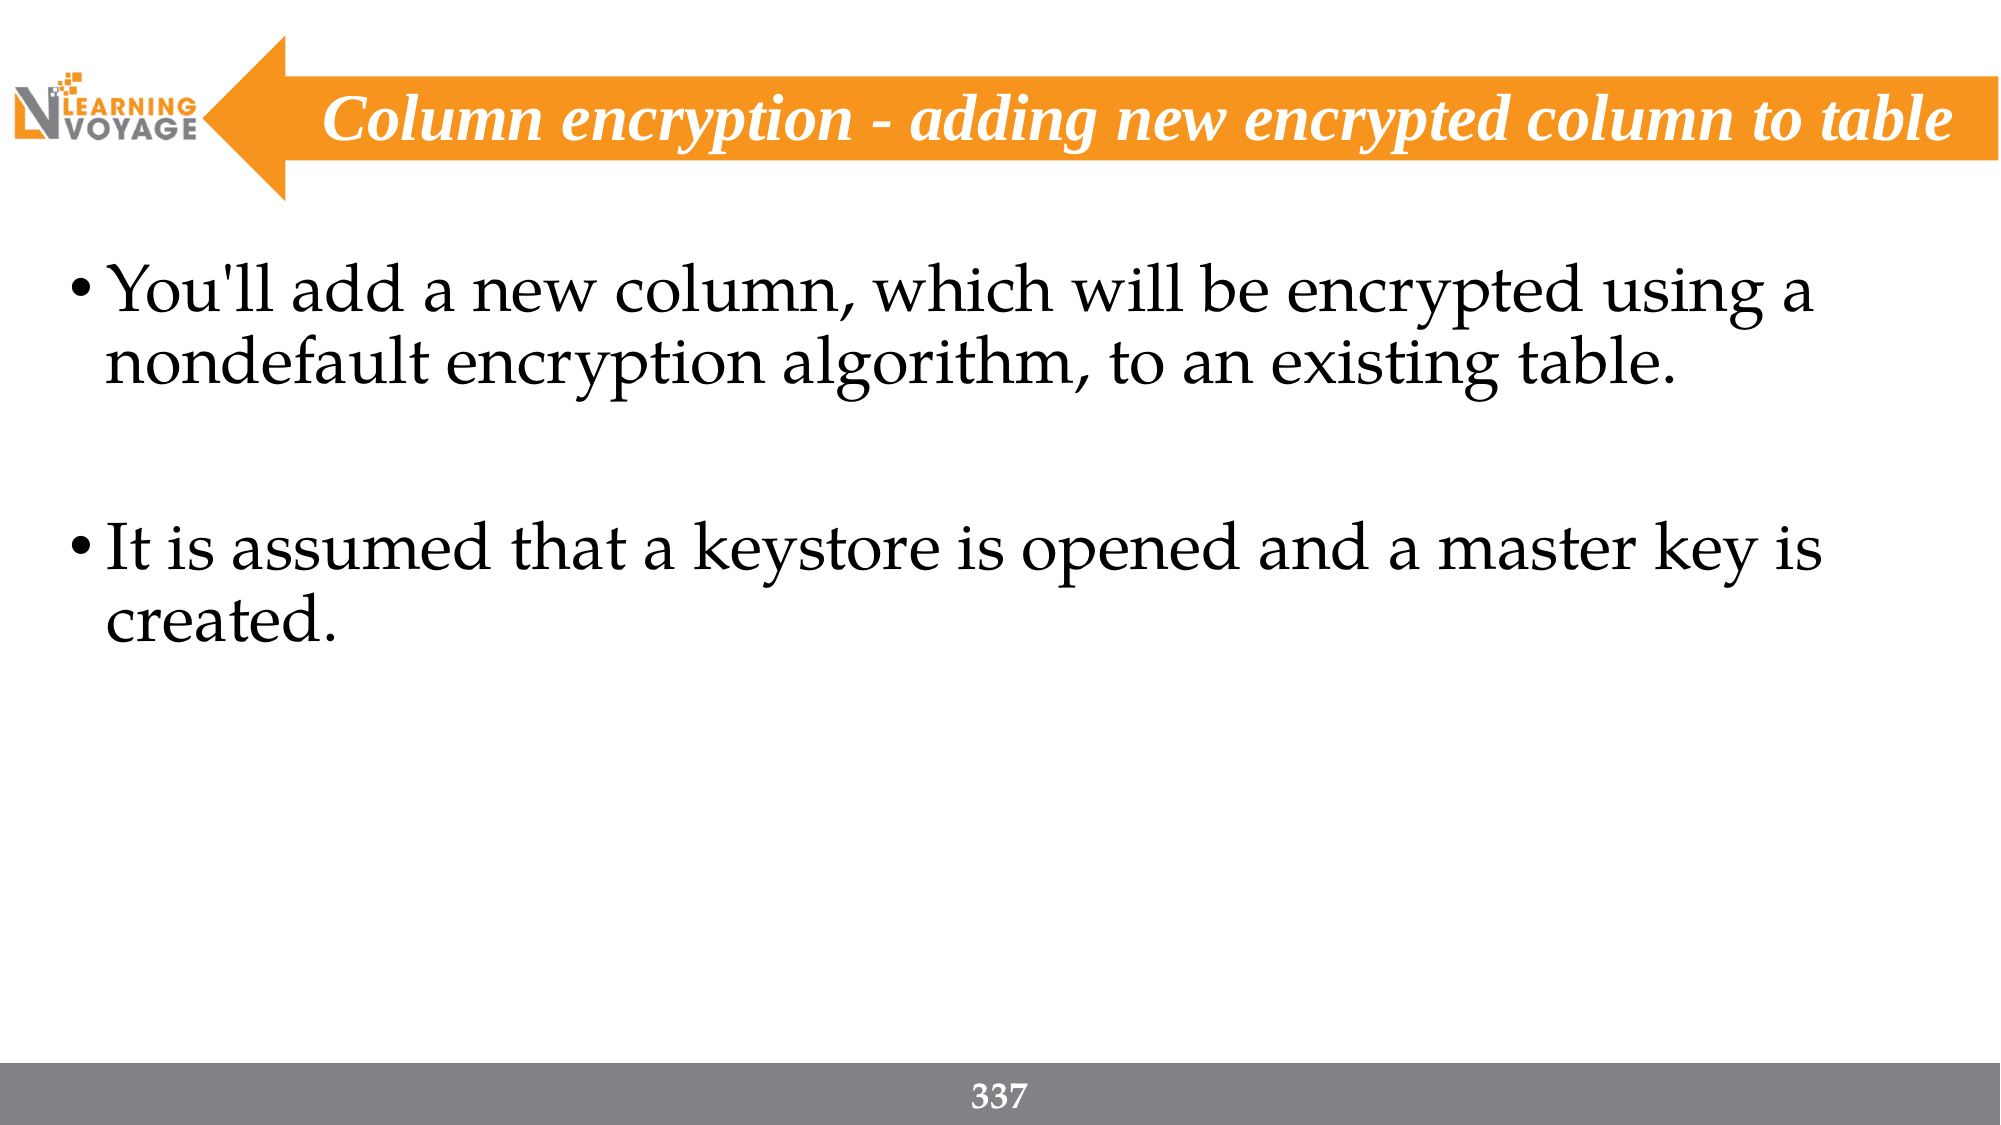

# Column encryption - adding new encrypted column to table
You'll add a new column, which will be encrypted using a nondefault encryption algorithm, to an existing table.

It is assumed that a keystore is opened and a master key is created.

337